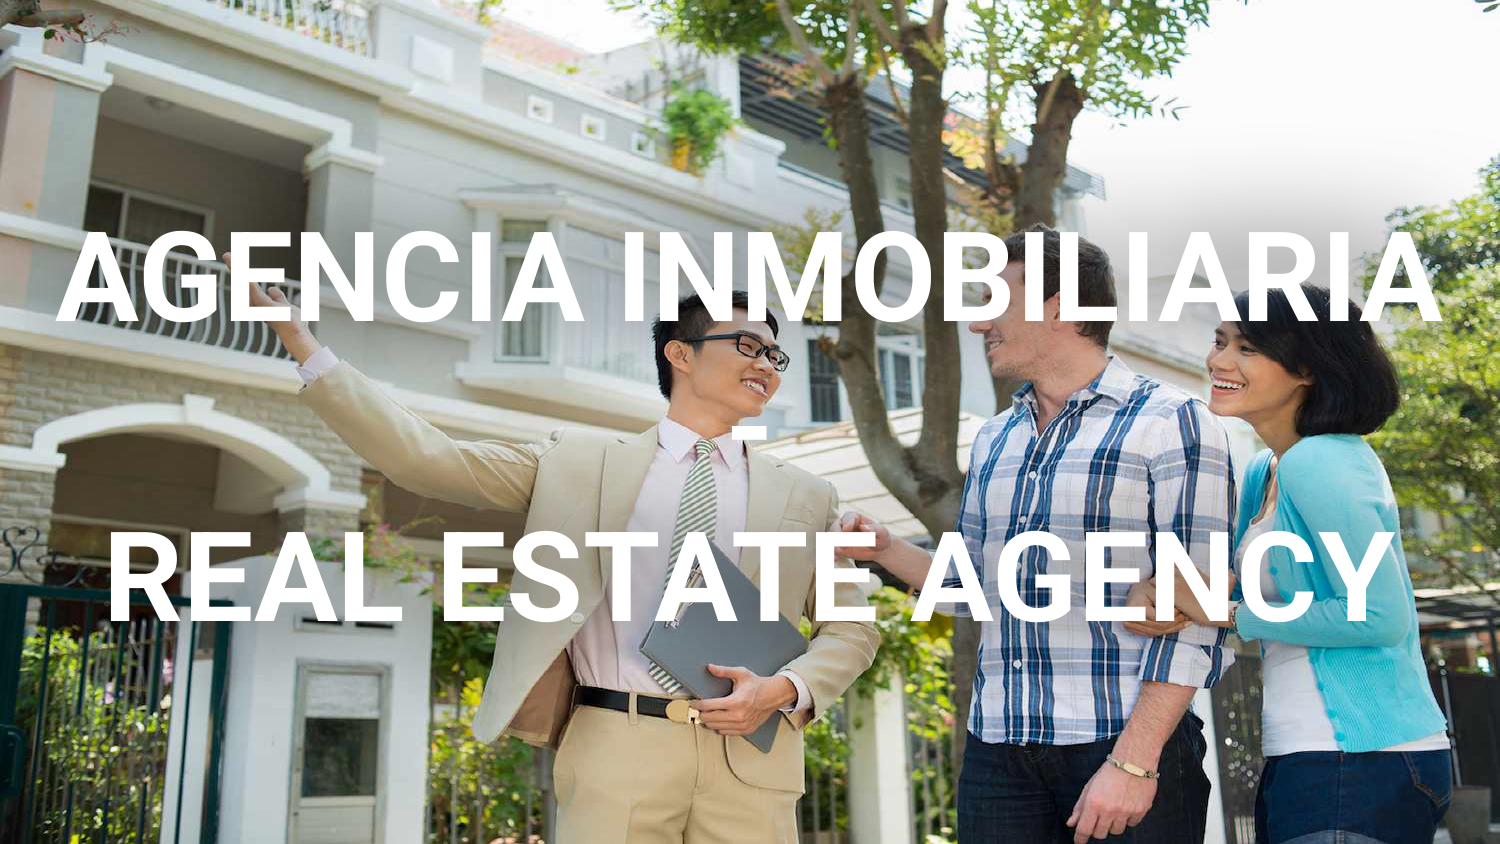

# AGENCIA INMOBILIARIA
-
REAL ESTATE AGENCY